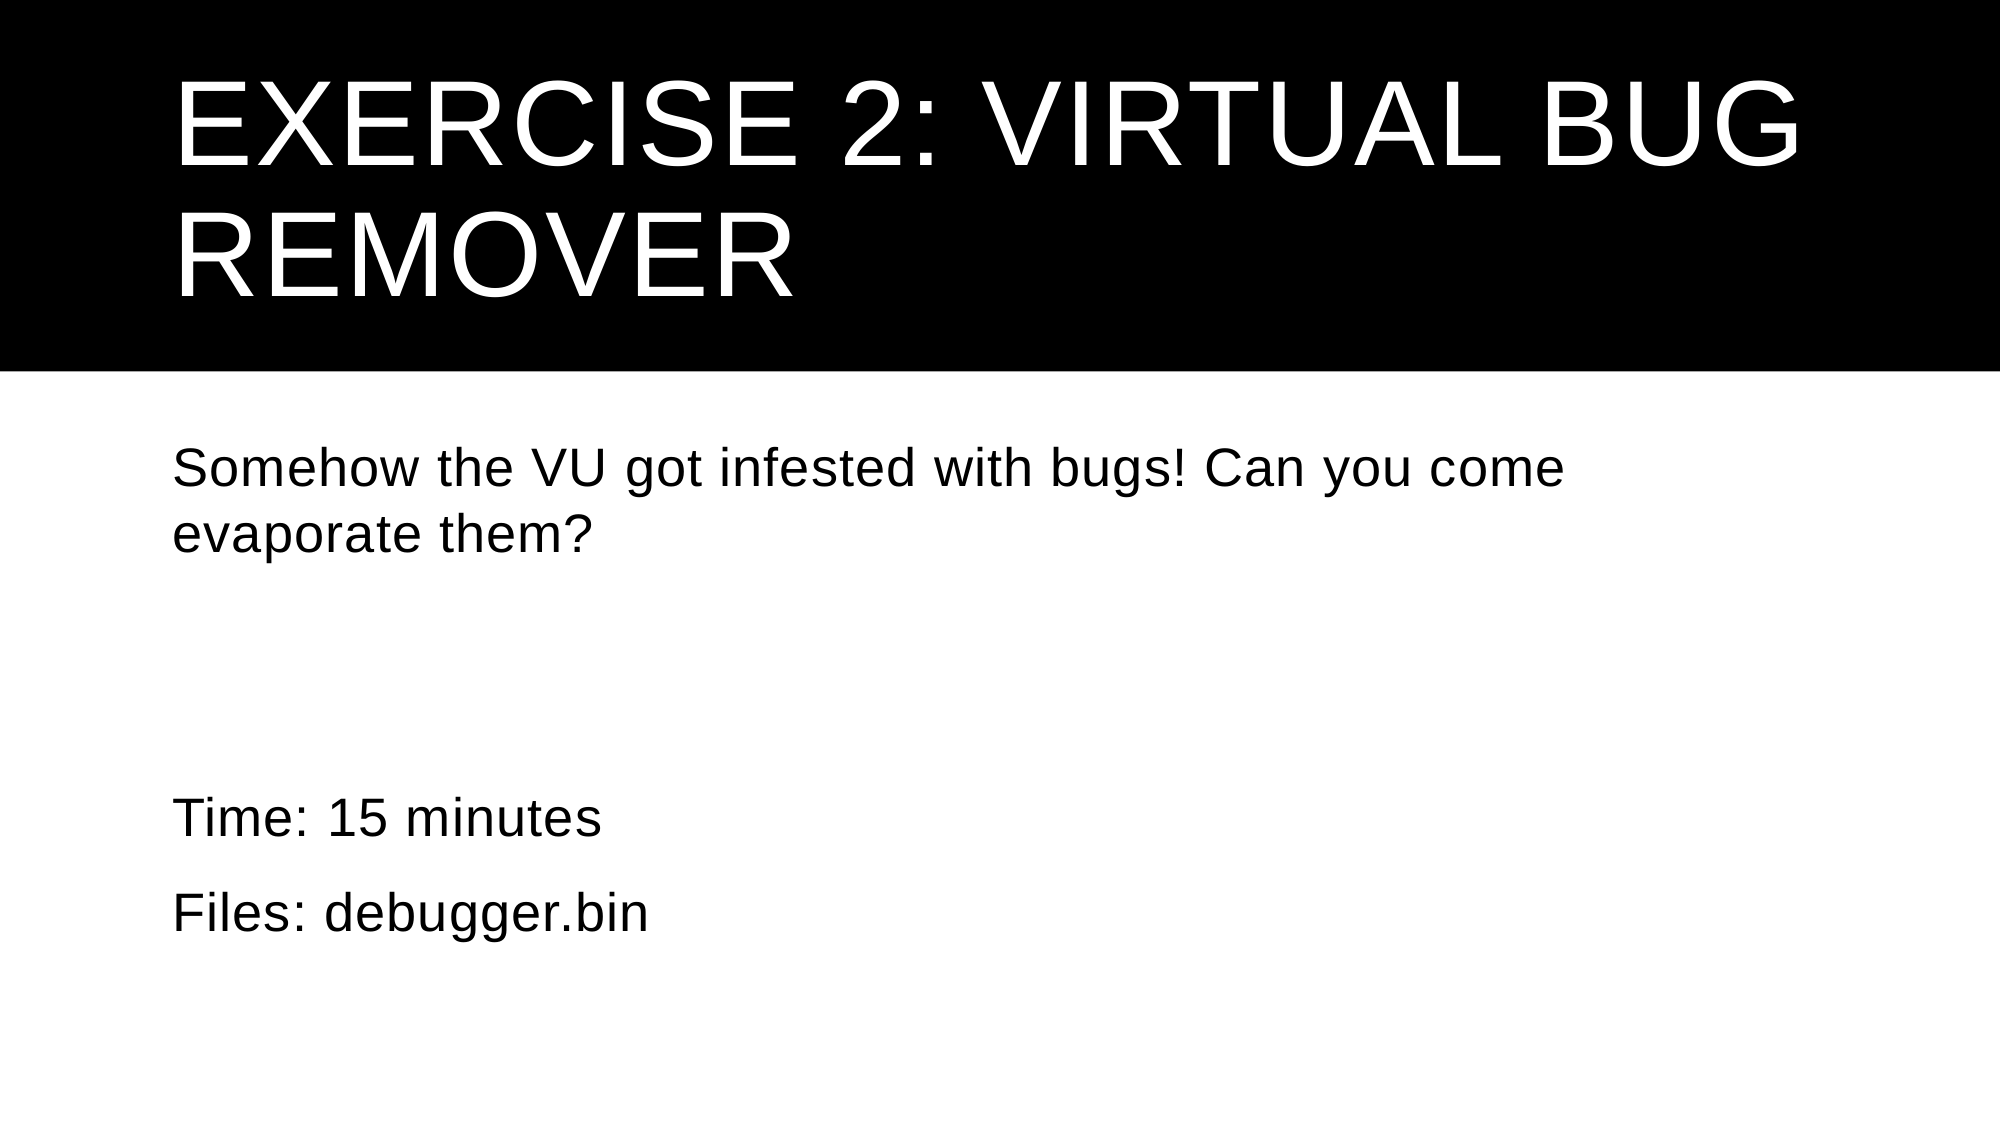

# Exercise 2: Virtual bug remover
Somehow the VU got infested with bugs! Can you come evaporate them?

Time: 15 minutes
Files: debugger.bin